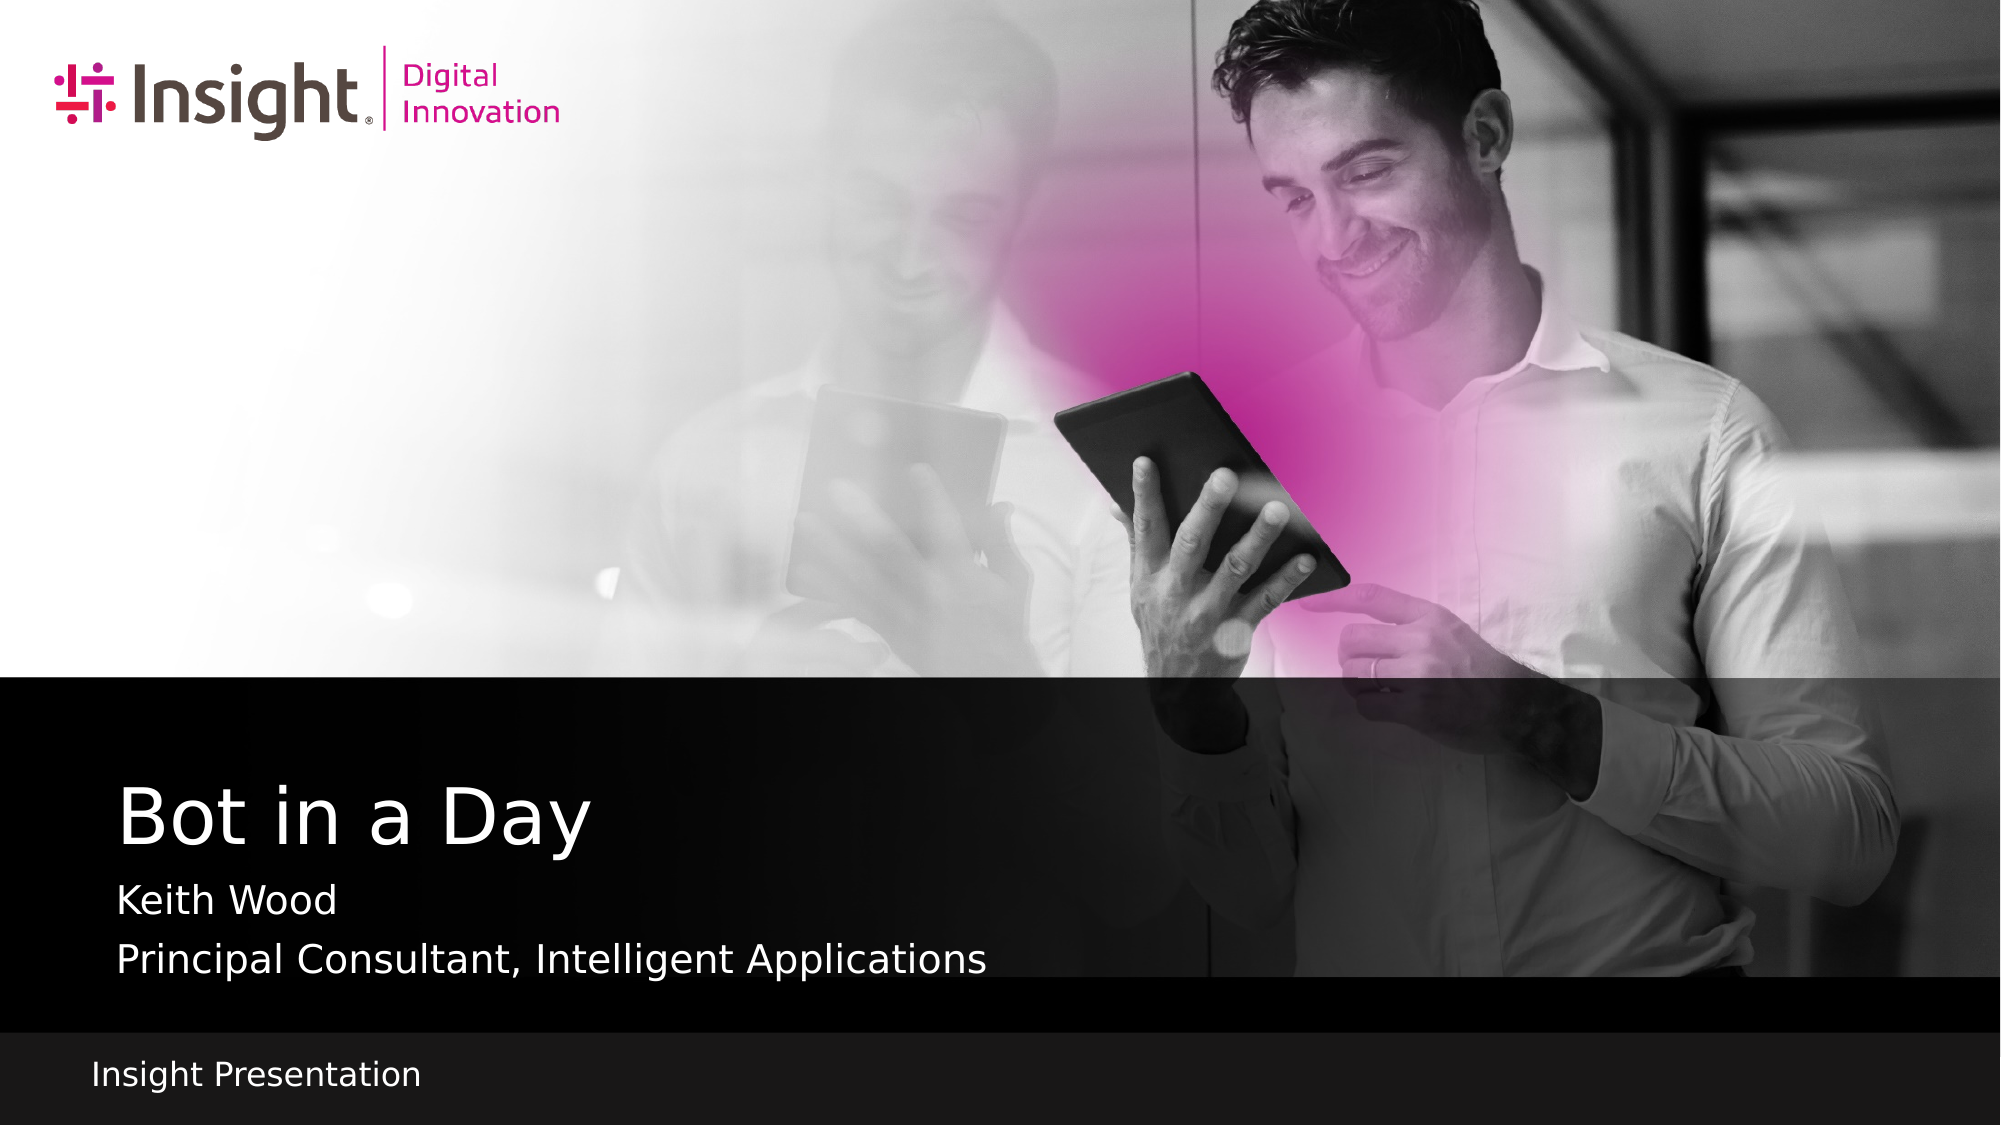

# Bot in a Day
Keith Wood
Principal Consultant, Intelligent Applications